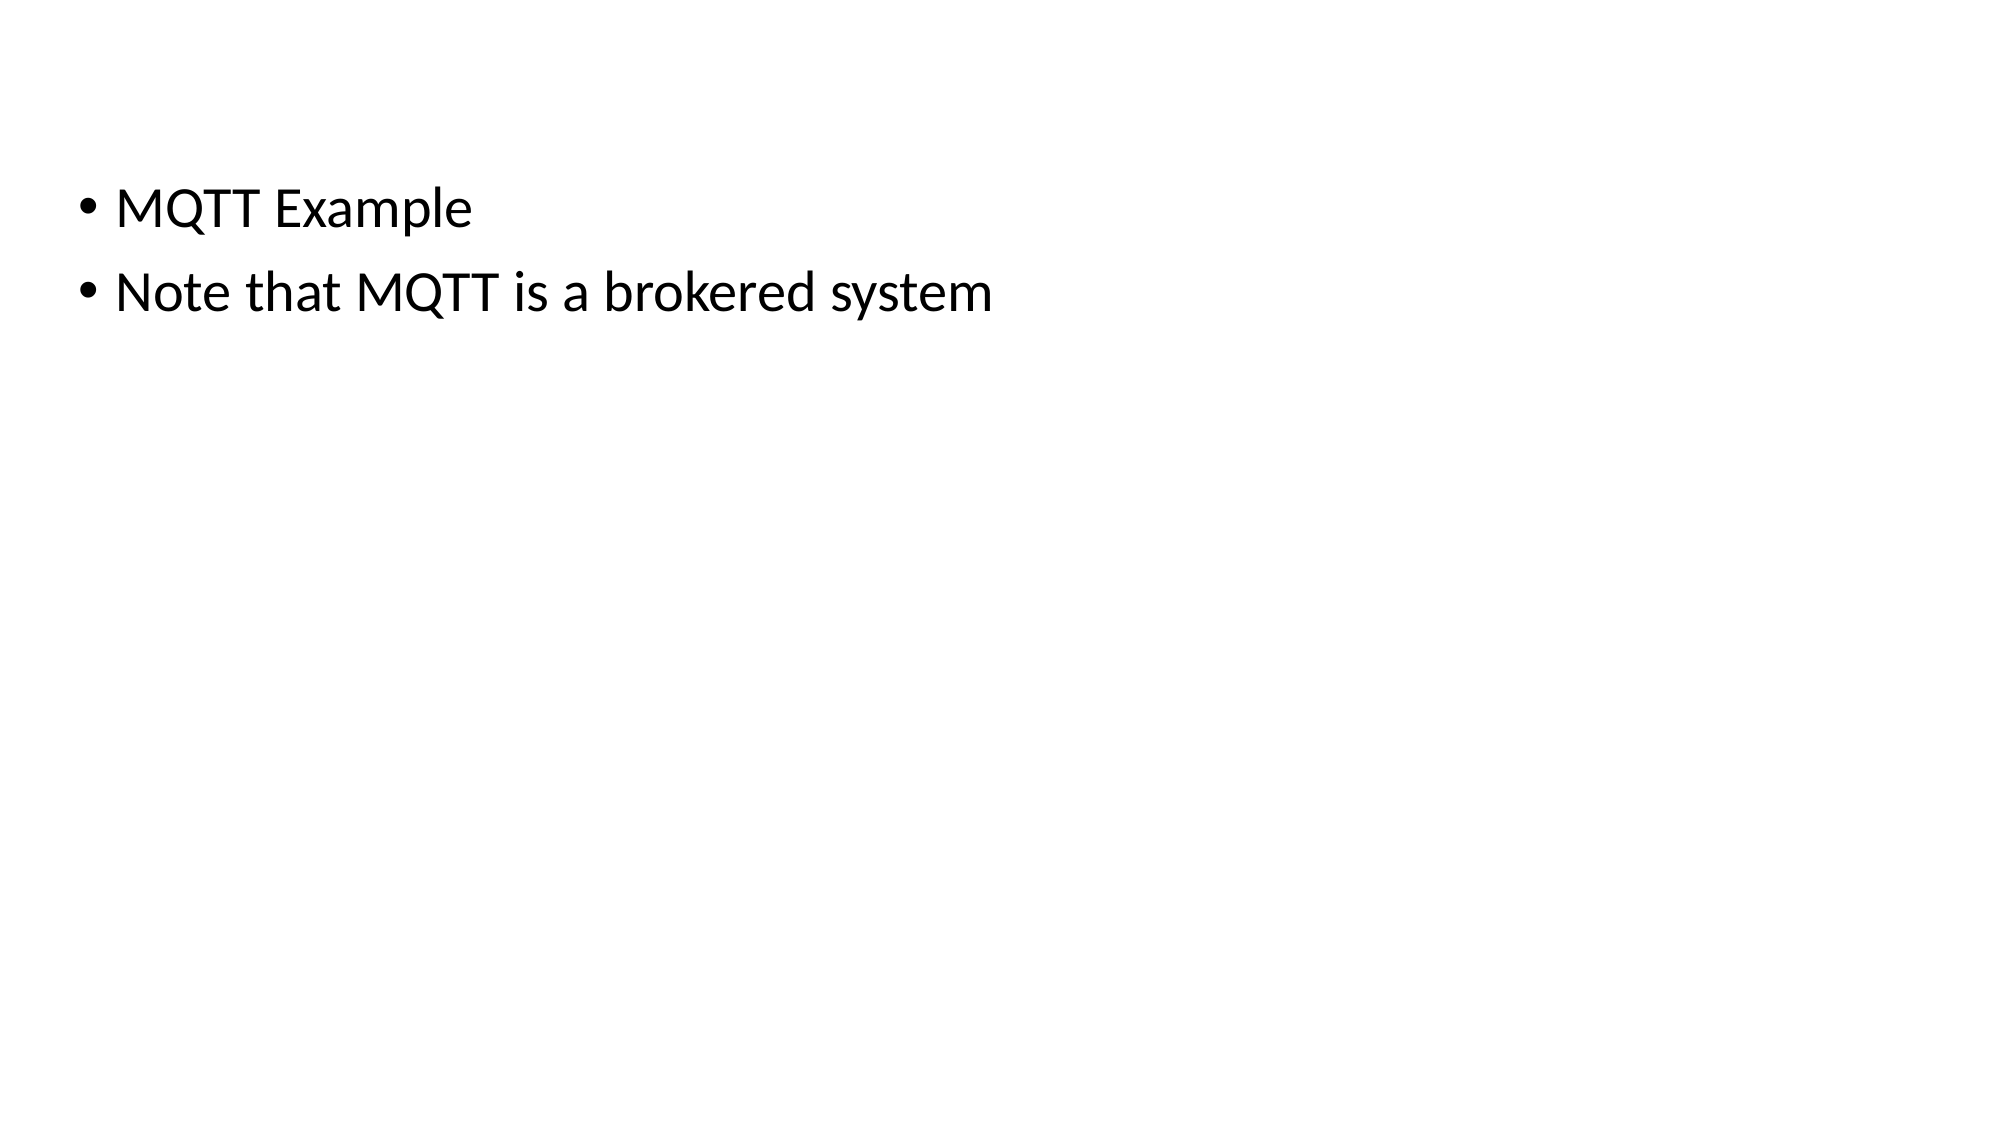

#
MQTT Example
Note that MQTT is a brokered system